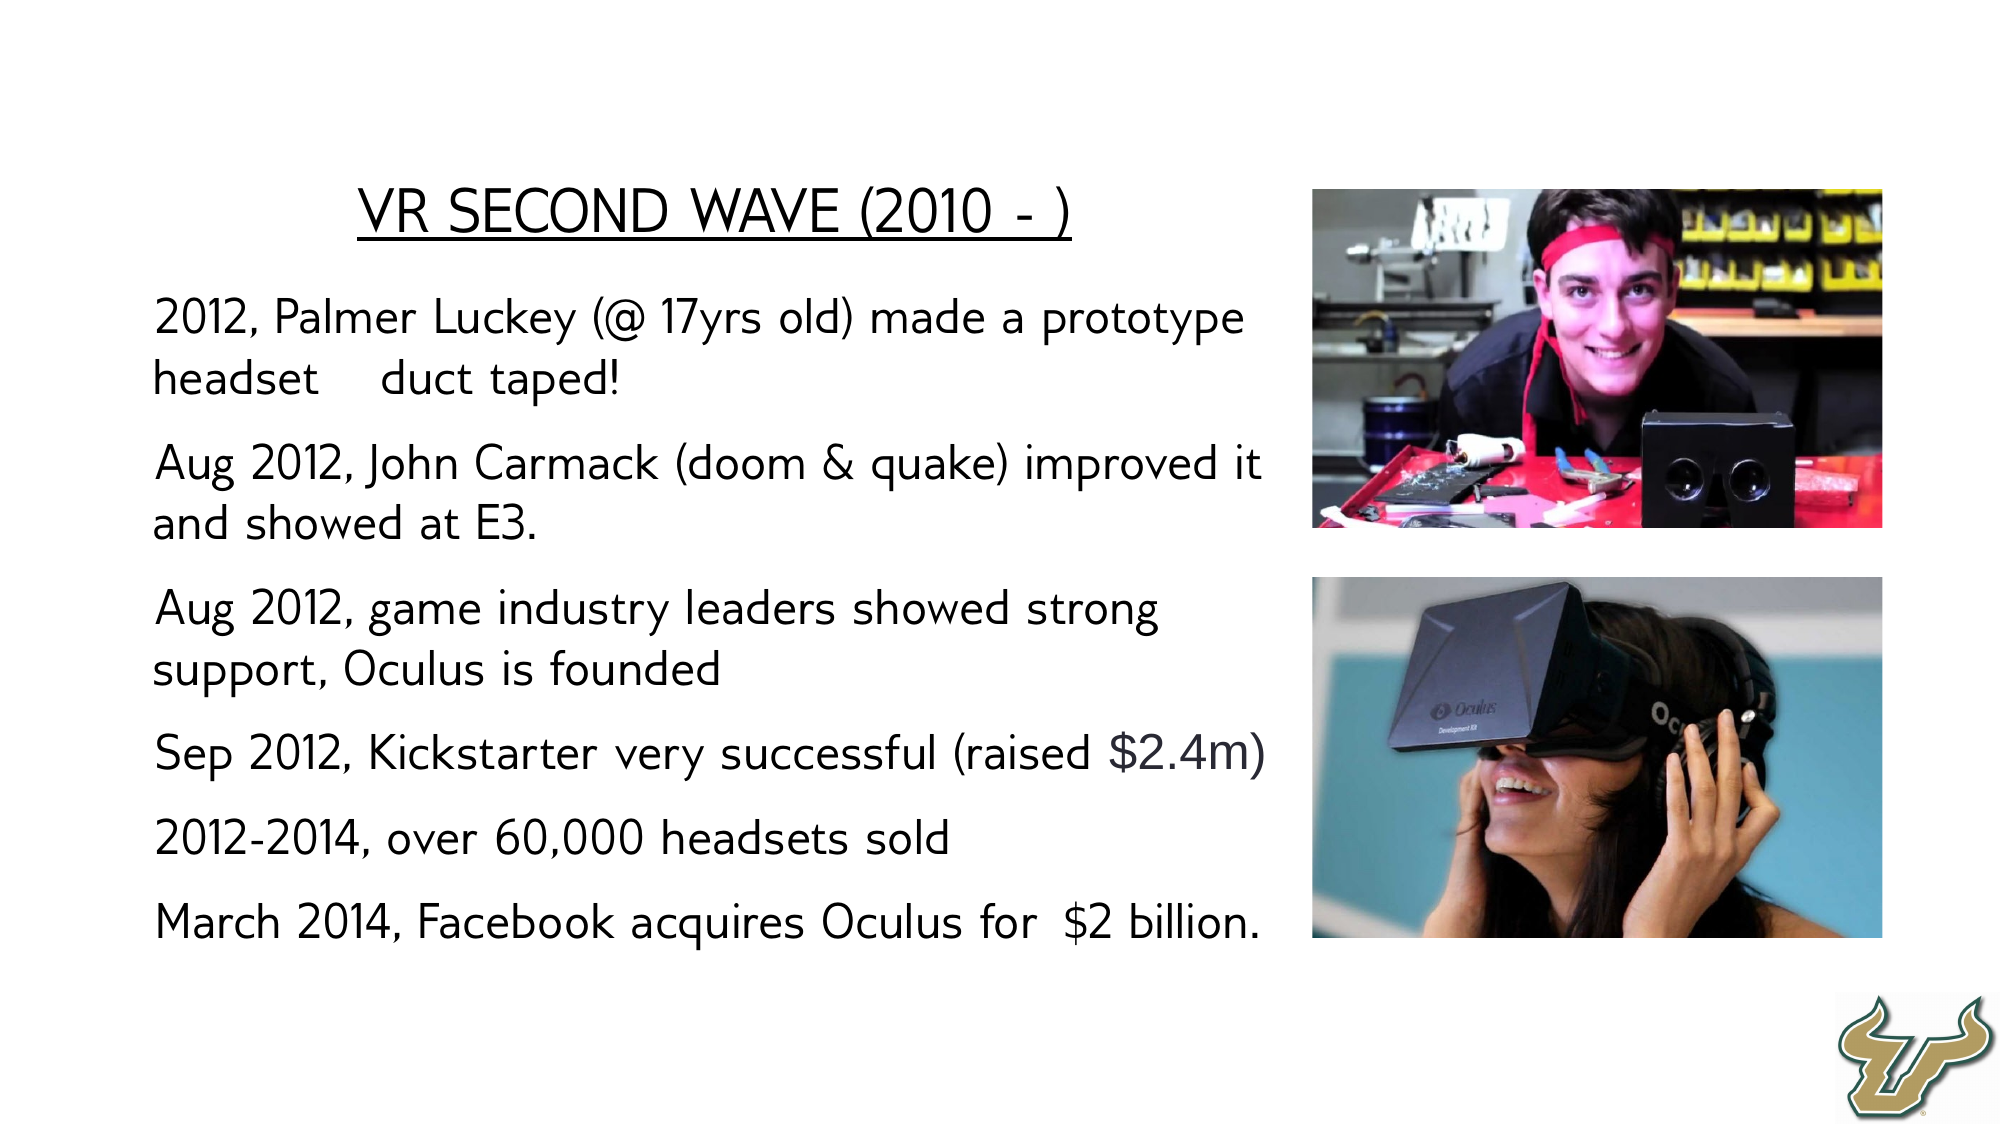

VR Second Wave (2010 - )
2012, Palmer Luckey (@ 17yrs old) made a prototype headset	duct taped!
Aug 2012, John Carmack (doom & quake) improved it and showed at E3.
Aug 2012, game industry leaders showed strong support, Oculus is founded
Sep 2012, Kickstarter very successful (raised $2.4m)
2012-2014, over 60,000 headsets sold
March 2014, Facebook acquires Oculus for	$2 billion.